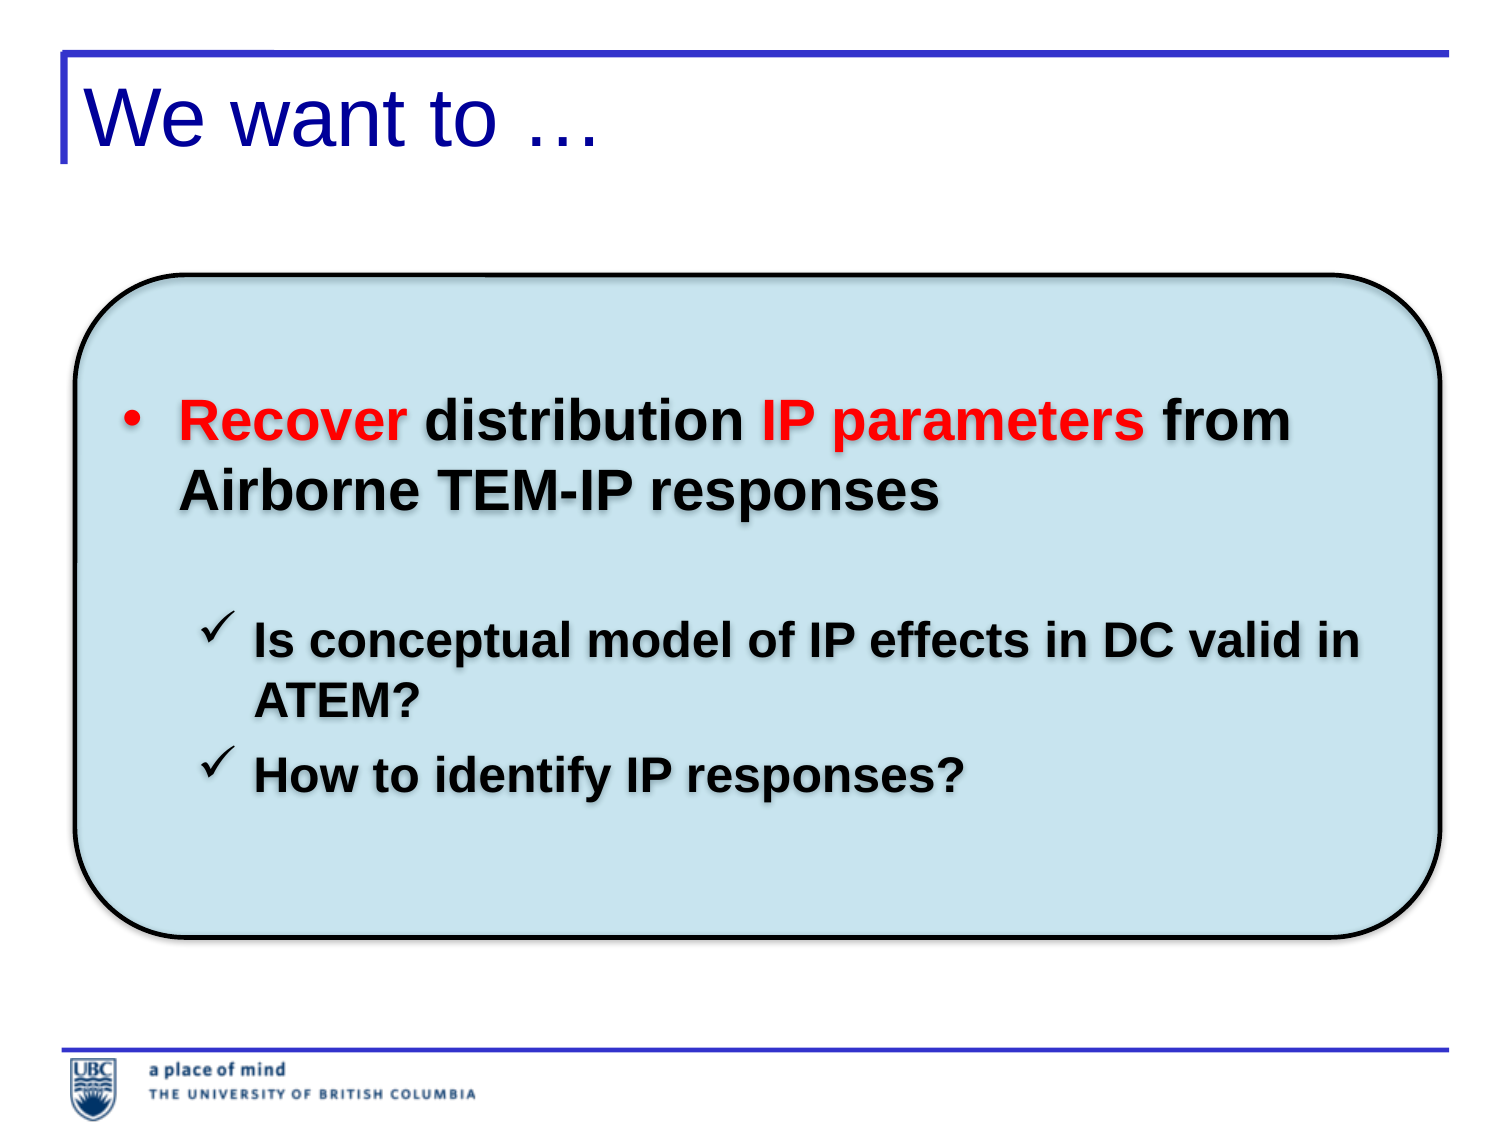

# We want to …

Recover distribution IP parameters from Airborne TEM-IP responses

Is conceptual model of IP effects in DC valid in ATEM?
How to identify IP responses?